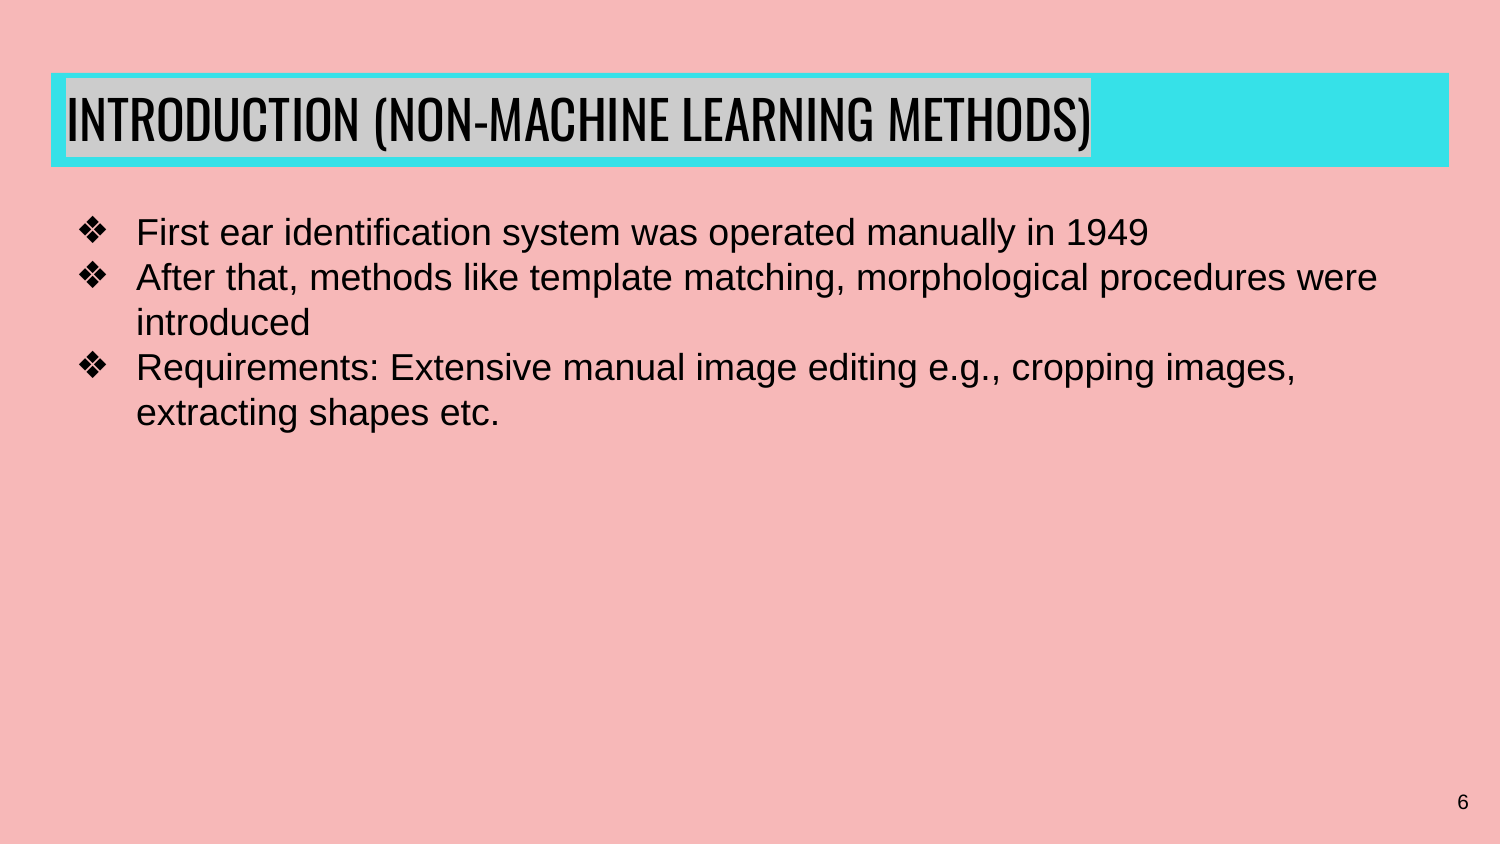

# INTRODUCTION (NON-MACHINE LEARNING METHODS)
First ear identification system was operated manually in 1949
After that, methods like template matching, morphological procedures were introduced
Requirements: Extensive manual image editing e.g., cropping images, extracting shapes etc.

6